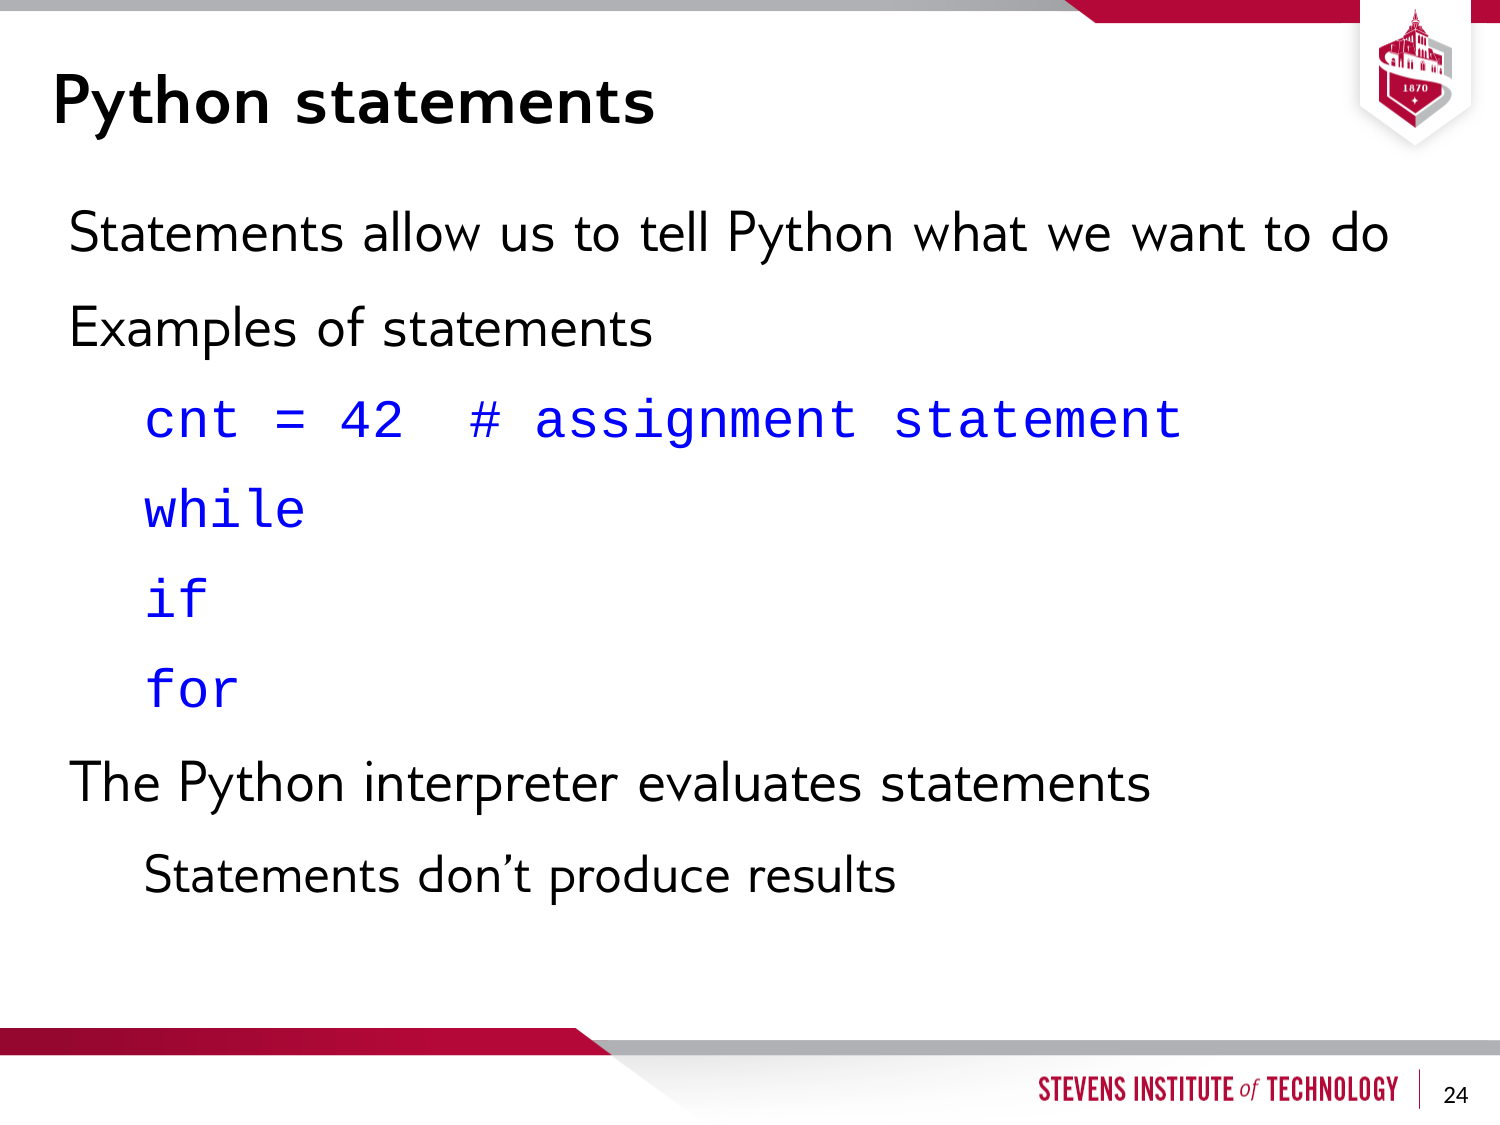

# Python statements
Statements allow us to tell Python what we want to do
Examples of statements
cnt = 42  # assignment statement
while
if
for
The Python interpreter evaluates statements
Statements don’t produce results

24